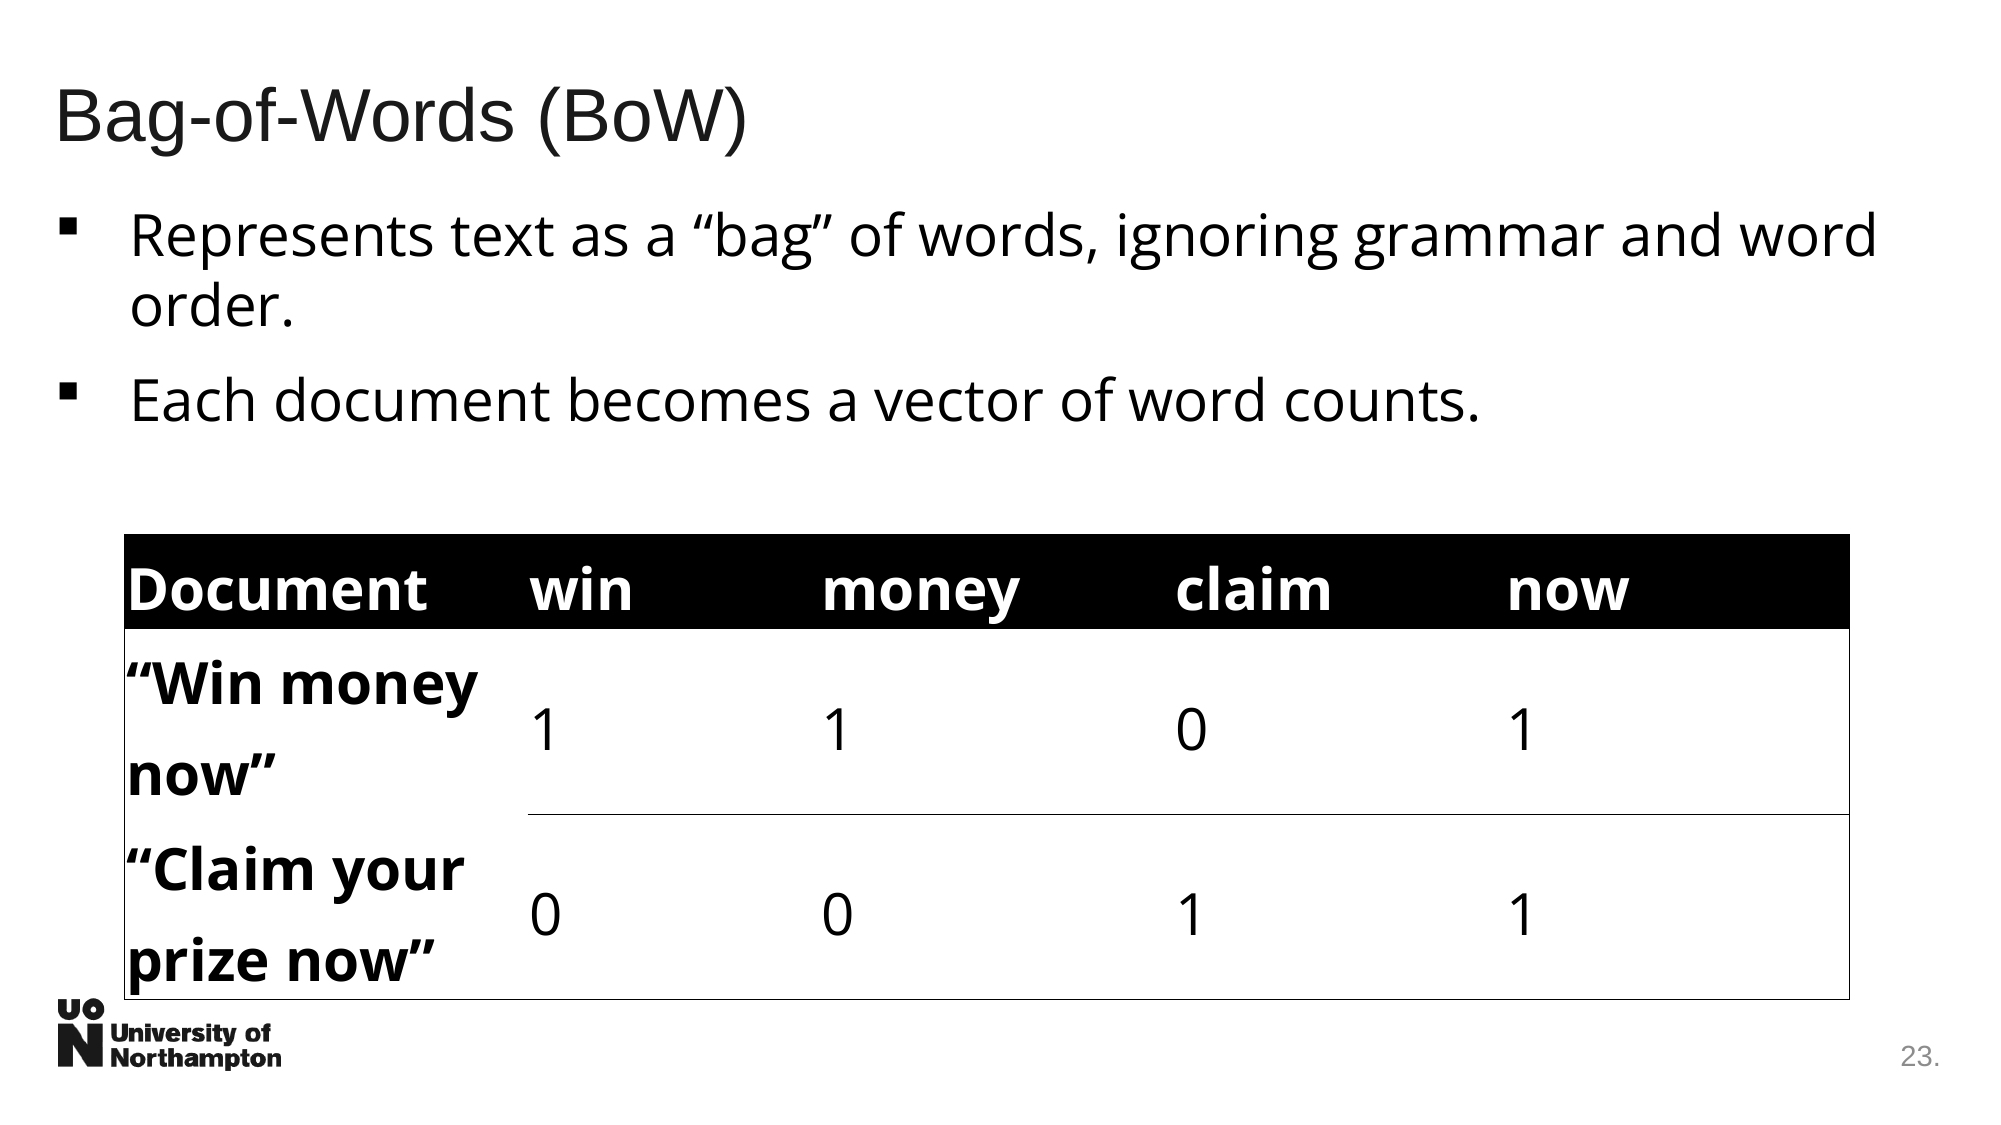

# Bag-of-Words (BoW)
Represents text as a “bag” of words, ignoring grammar and word order.
Each document becomes a vector of word counts.
| Document | win | money | claim | now |
| --- | --- | --- | --- | --- |
| “Win money now” | 1 | 1 | 0 | 1 |
| “Claim your prize now” | 0 | 0 | 1 | 1 |
23.